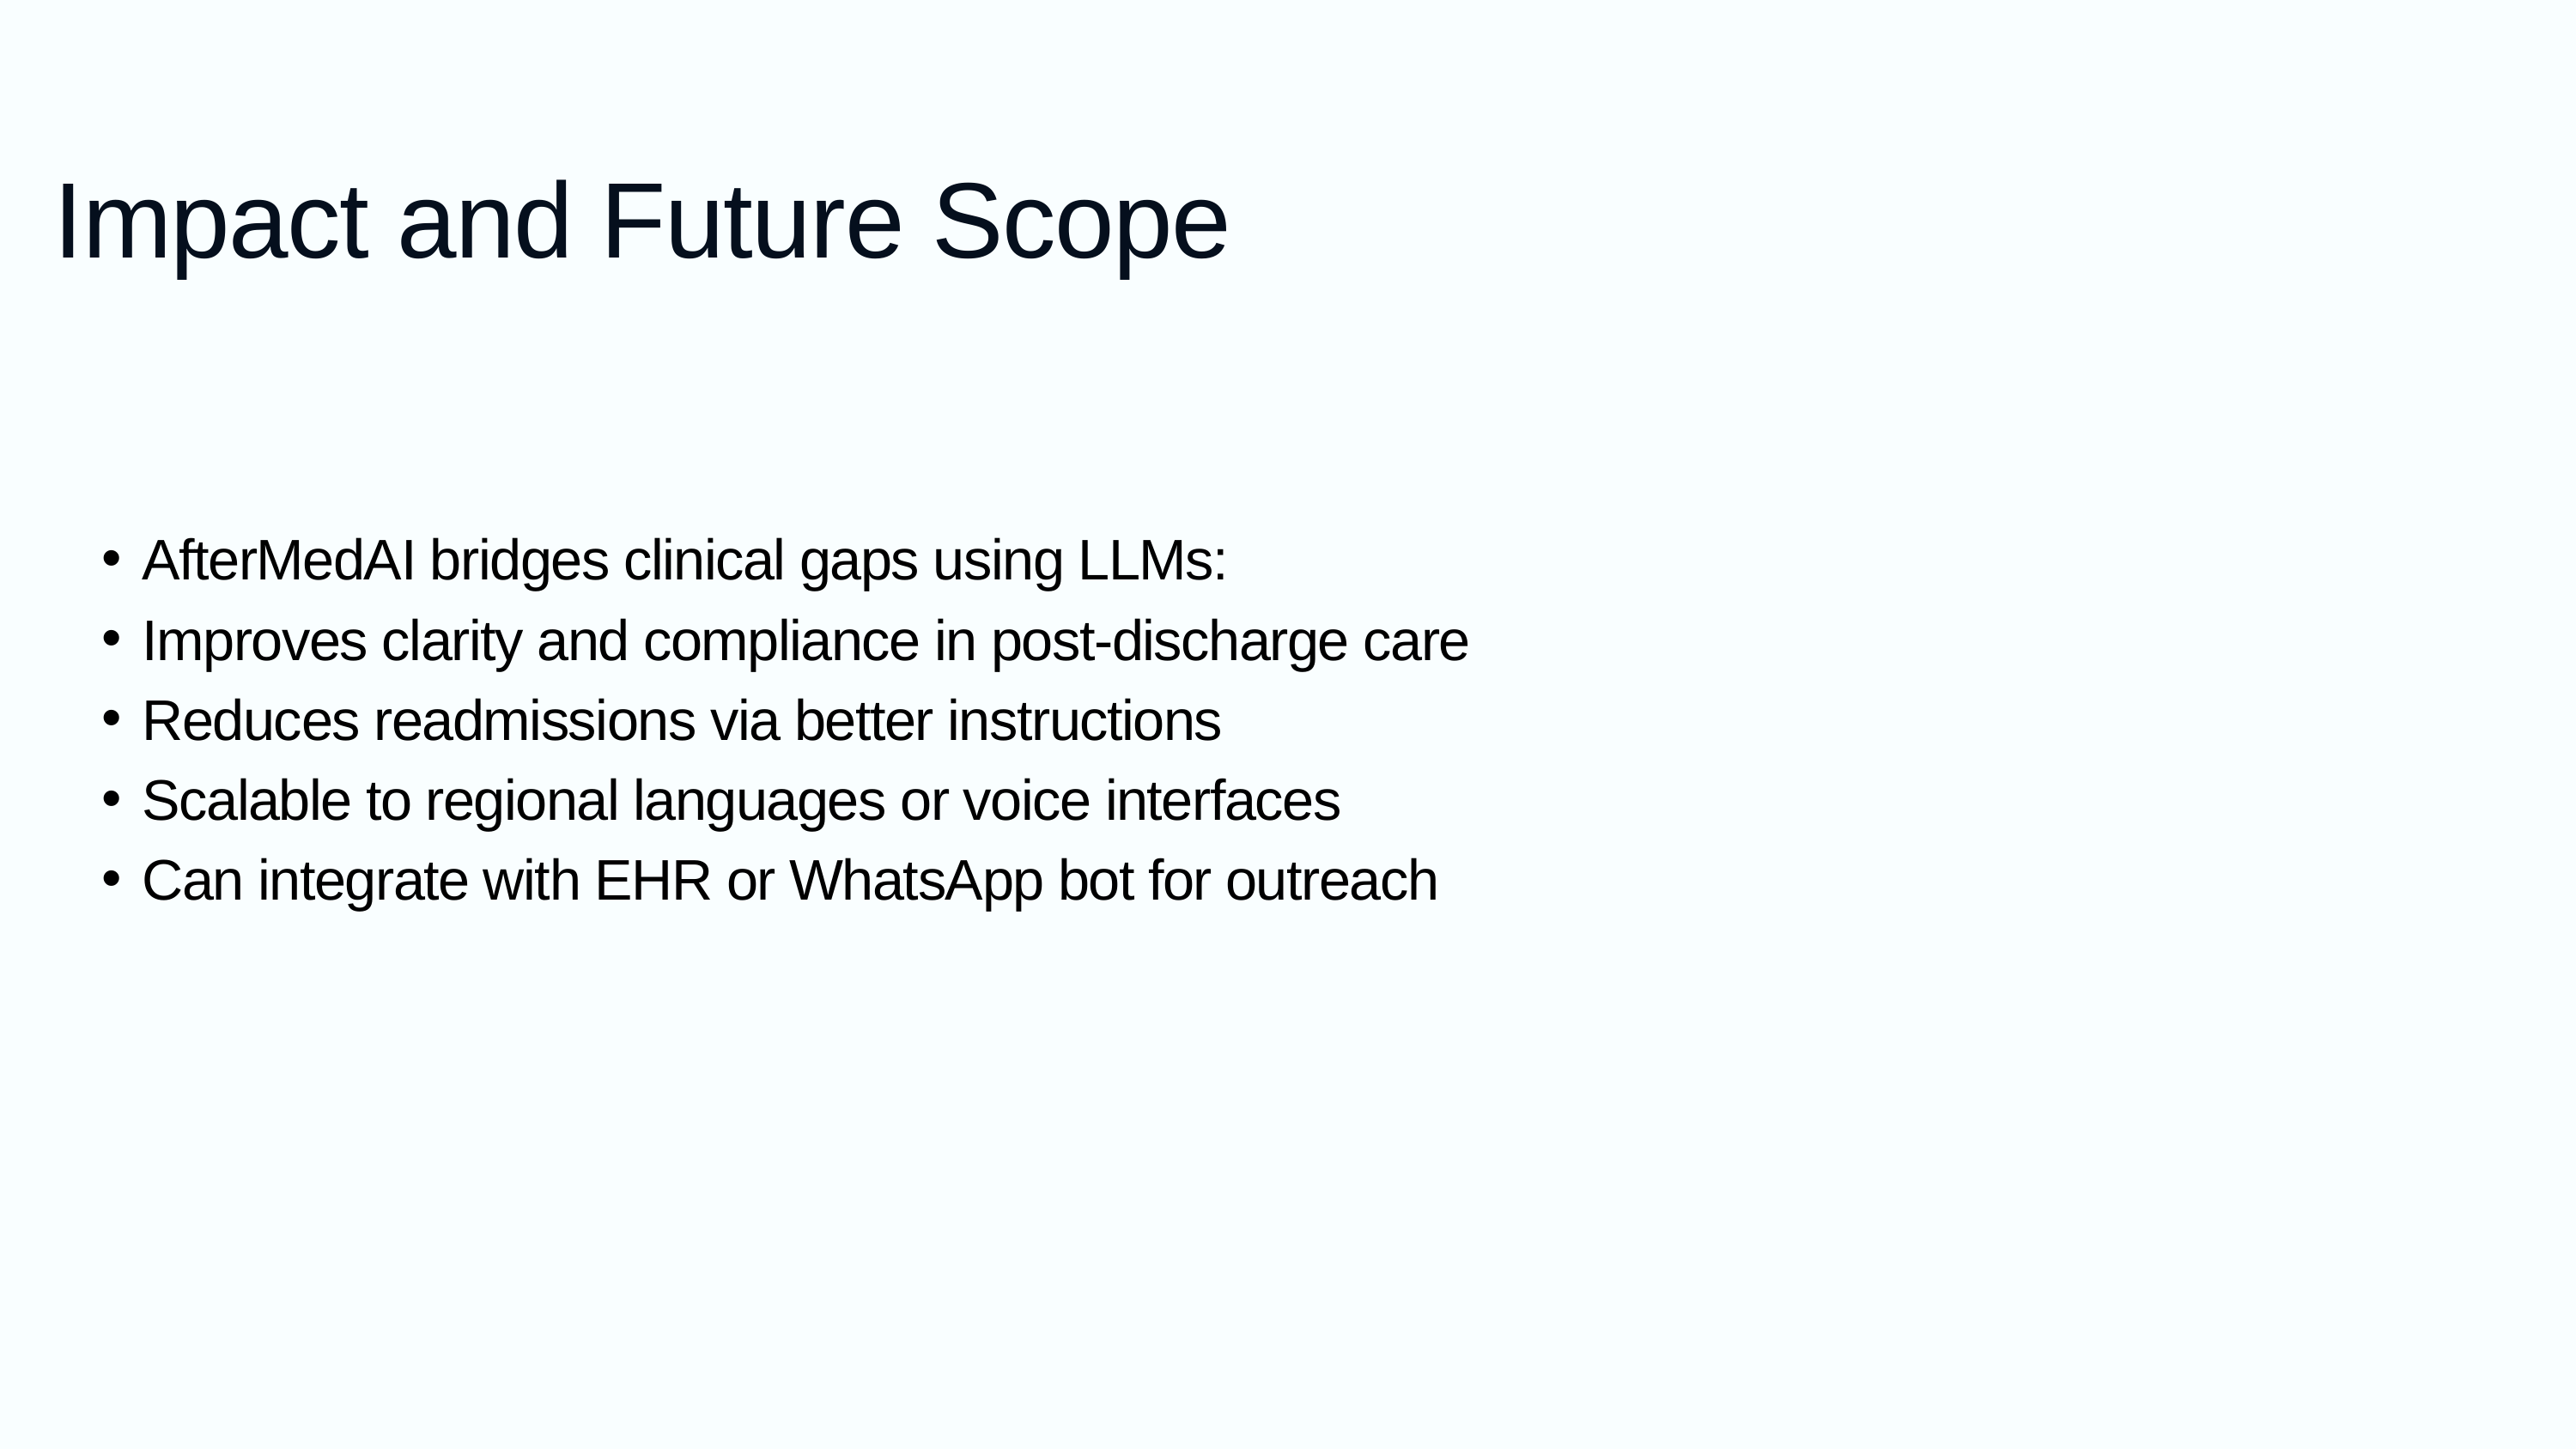

Impact and Future Scope
AfterMedAI bridges clinical gaps using LLMs:
Improves clarity and compliance in post-discharge care
Reduces readmissions via better instructions
Scalable to regional languages or voice interfaces
Can integrate with EHR or WhatsApp bot for outreach